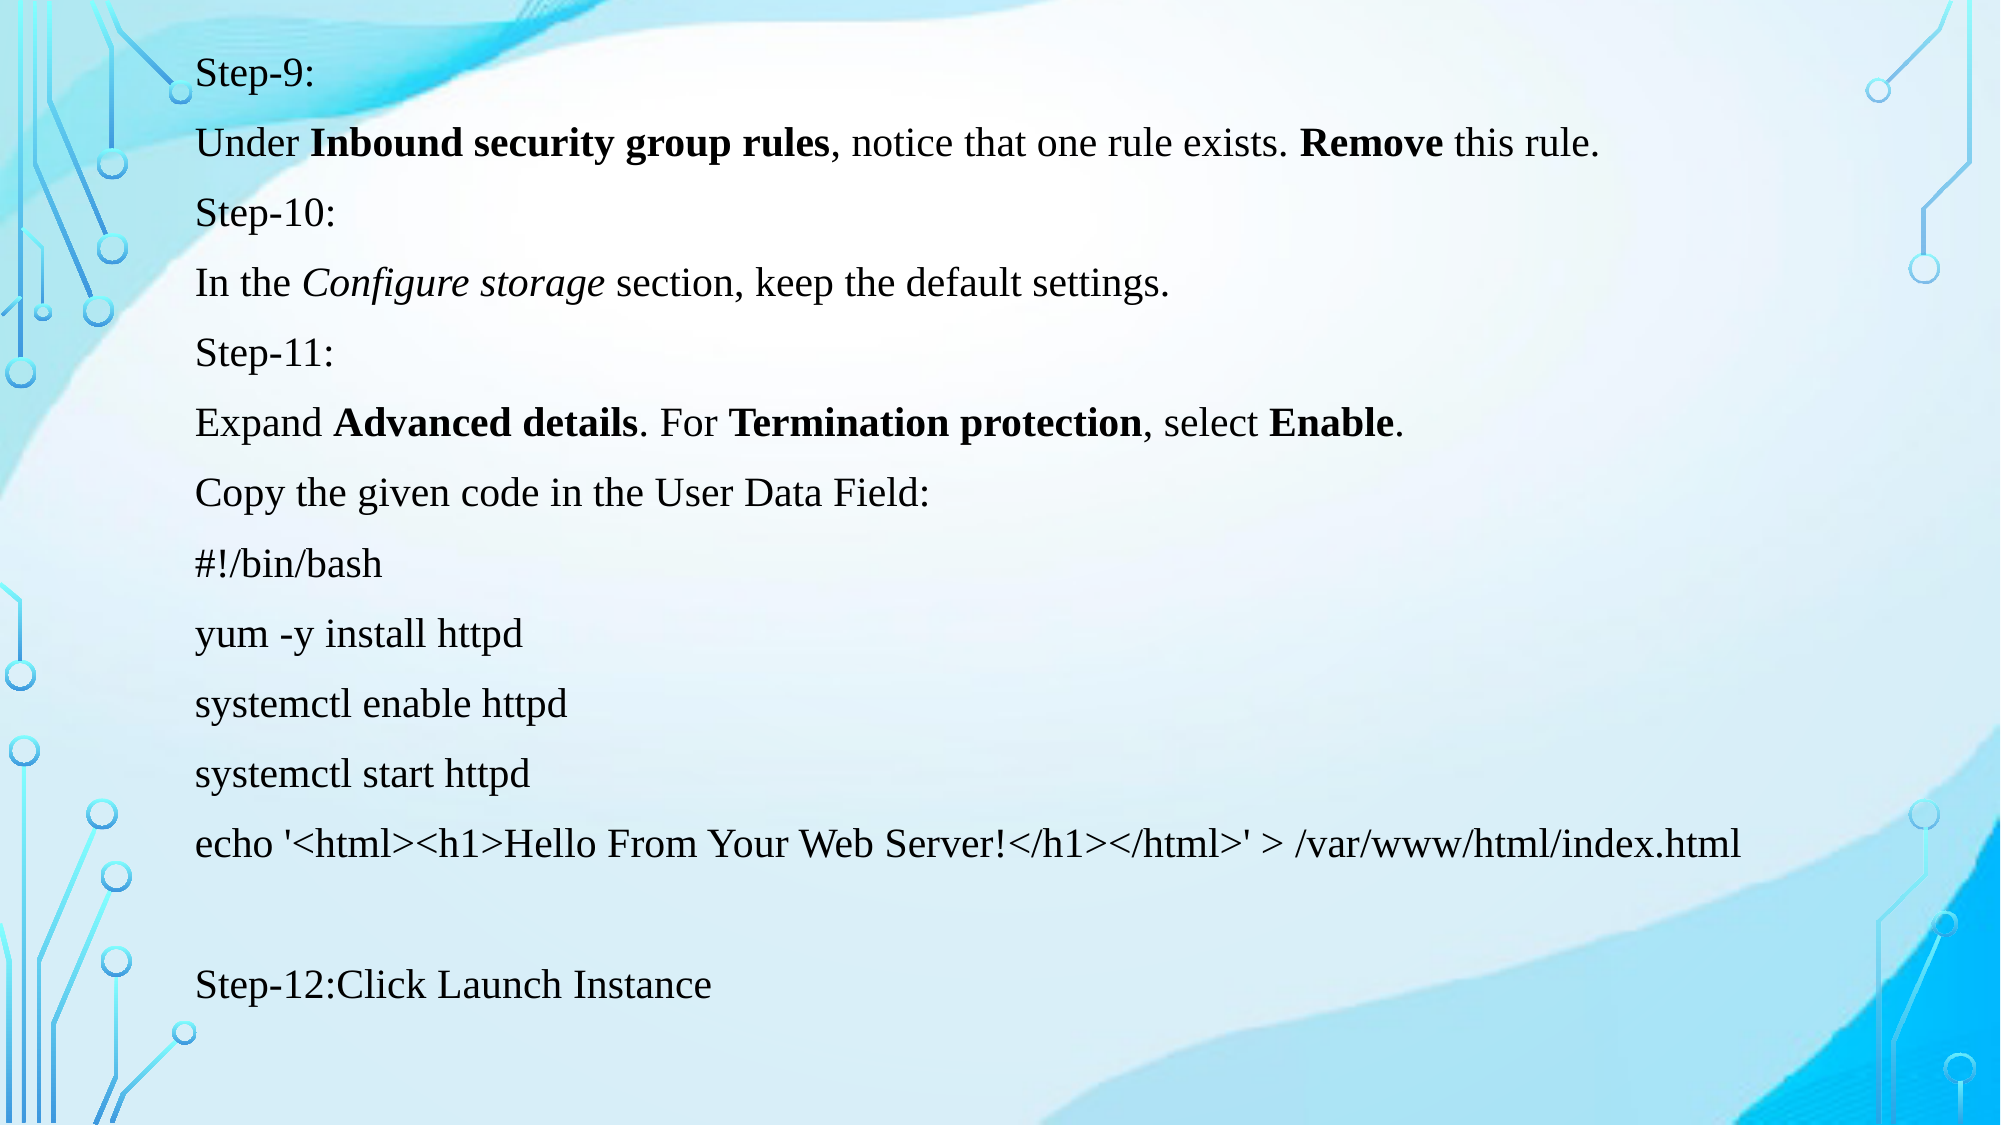

Step-9:
Under Inbound security group rules, notice that one rule exists. Remove this rule.
Step-10:
In the Configure storage section, keep the default settings.
Step-11:
Expand Advanced details. For Termination protection, select Enable.
Copy the given code in the User Data Field:
#!/bin/bash
yum -y install httpd
systemctl enable httpd
systemctl start httpd
echo '<html><h1>Hello From Your Web Server!</h1></html>' > /var/www/html/index.html

Step-12:Click Launch Instance